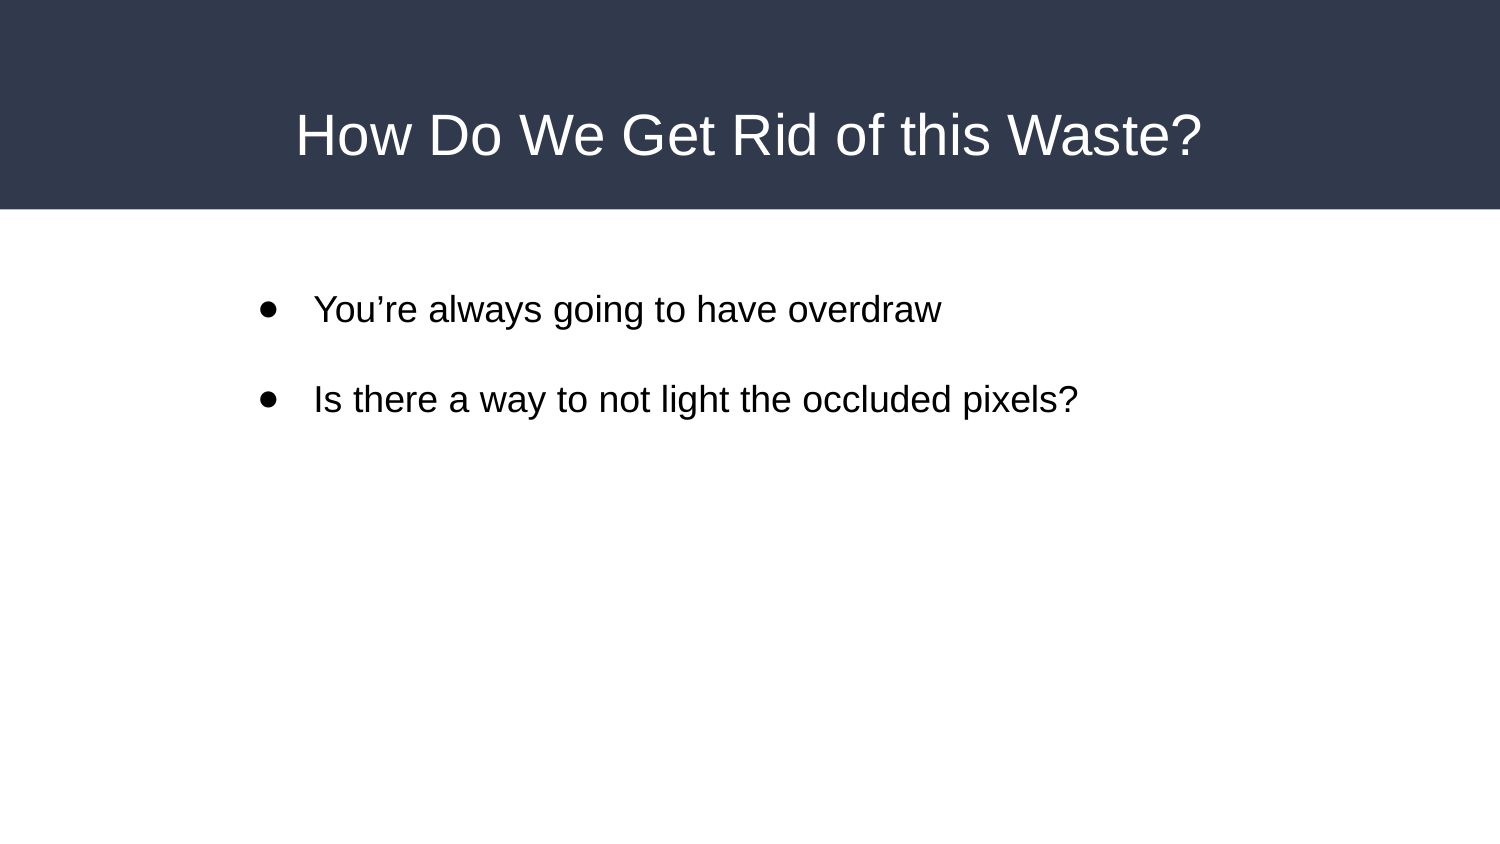

# How Do We Get Rid of this Waste?
You’re always going to have overdraw
Is there a way to not light the occluded pixels?